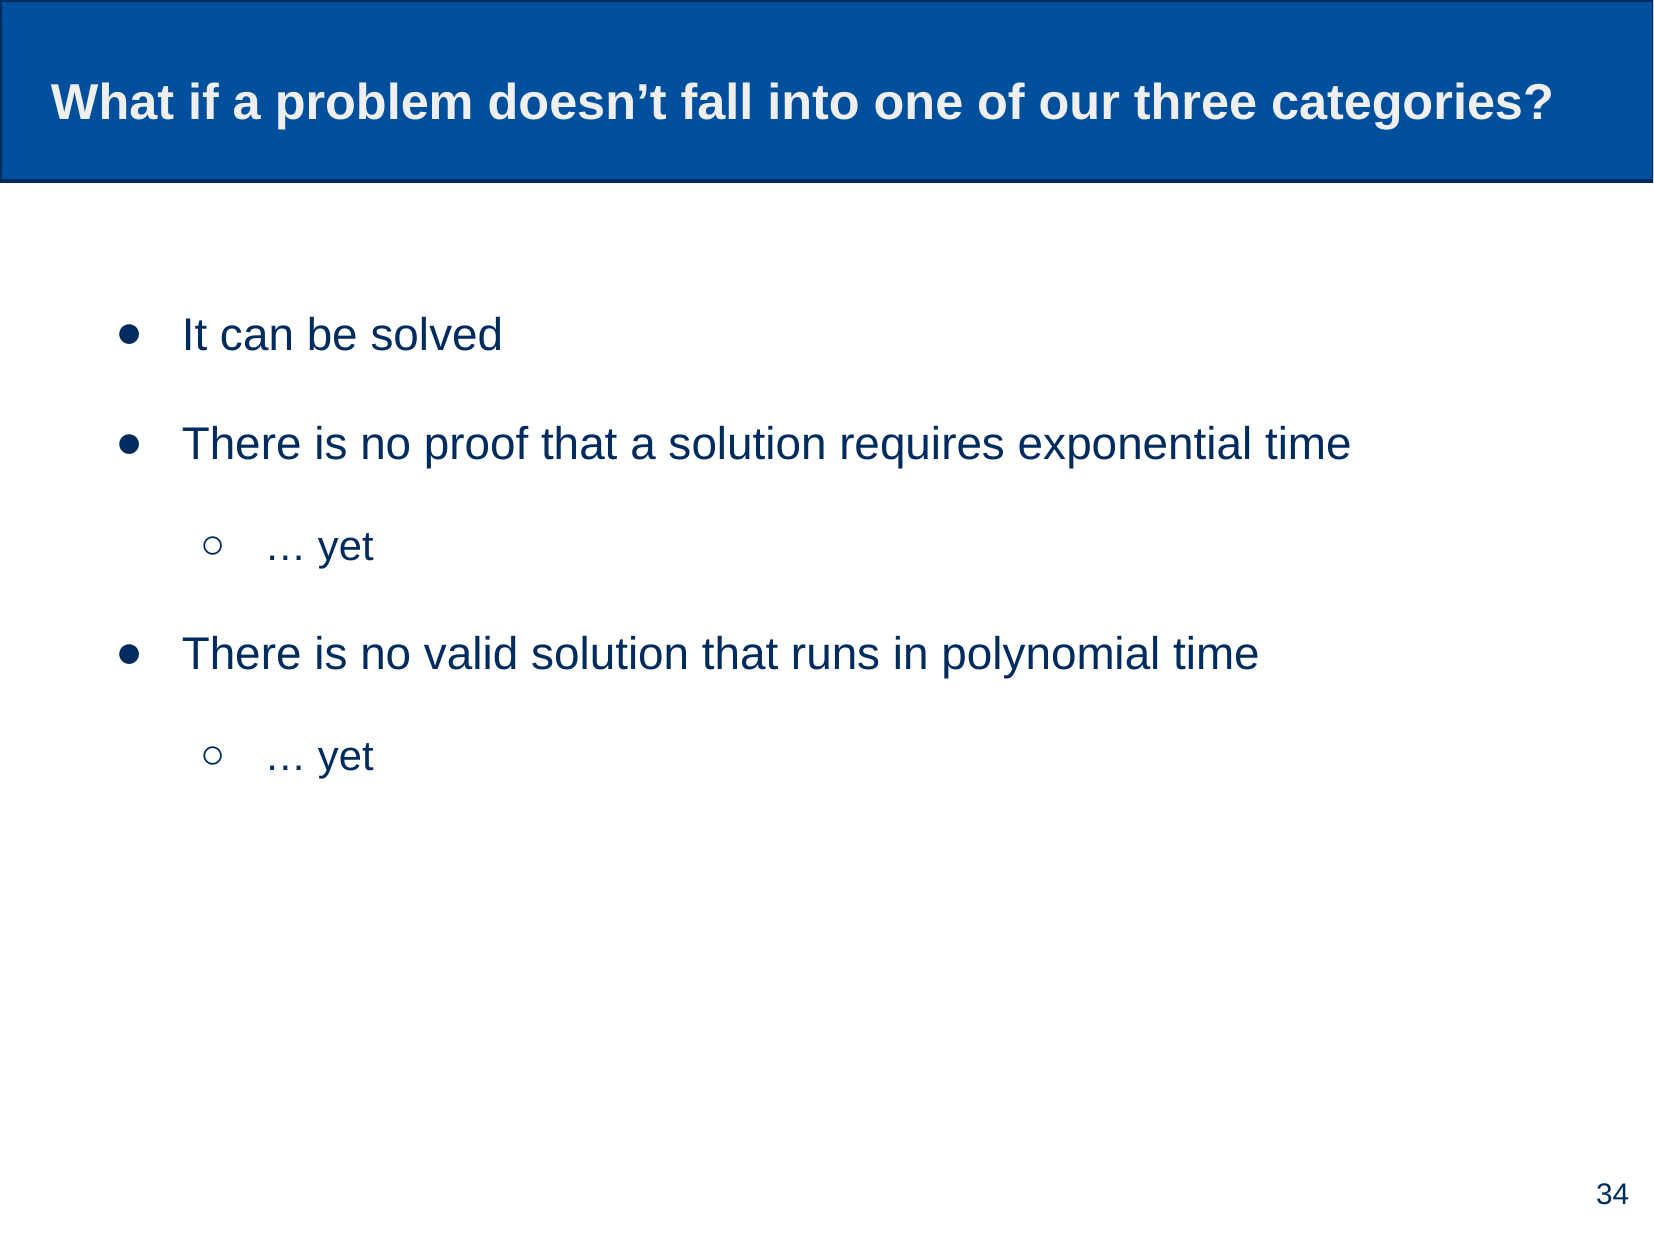

# What if a problem doesn’t fall into one of our three categories?
It can be solved
There is no proof that a solution requires exponential time
… yet
There is no valid solution that runs in polynomial time
… yet
34